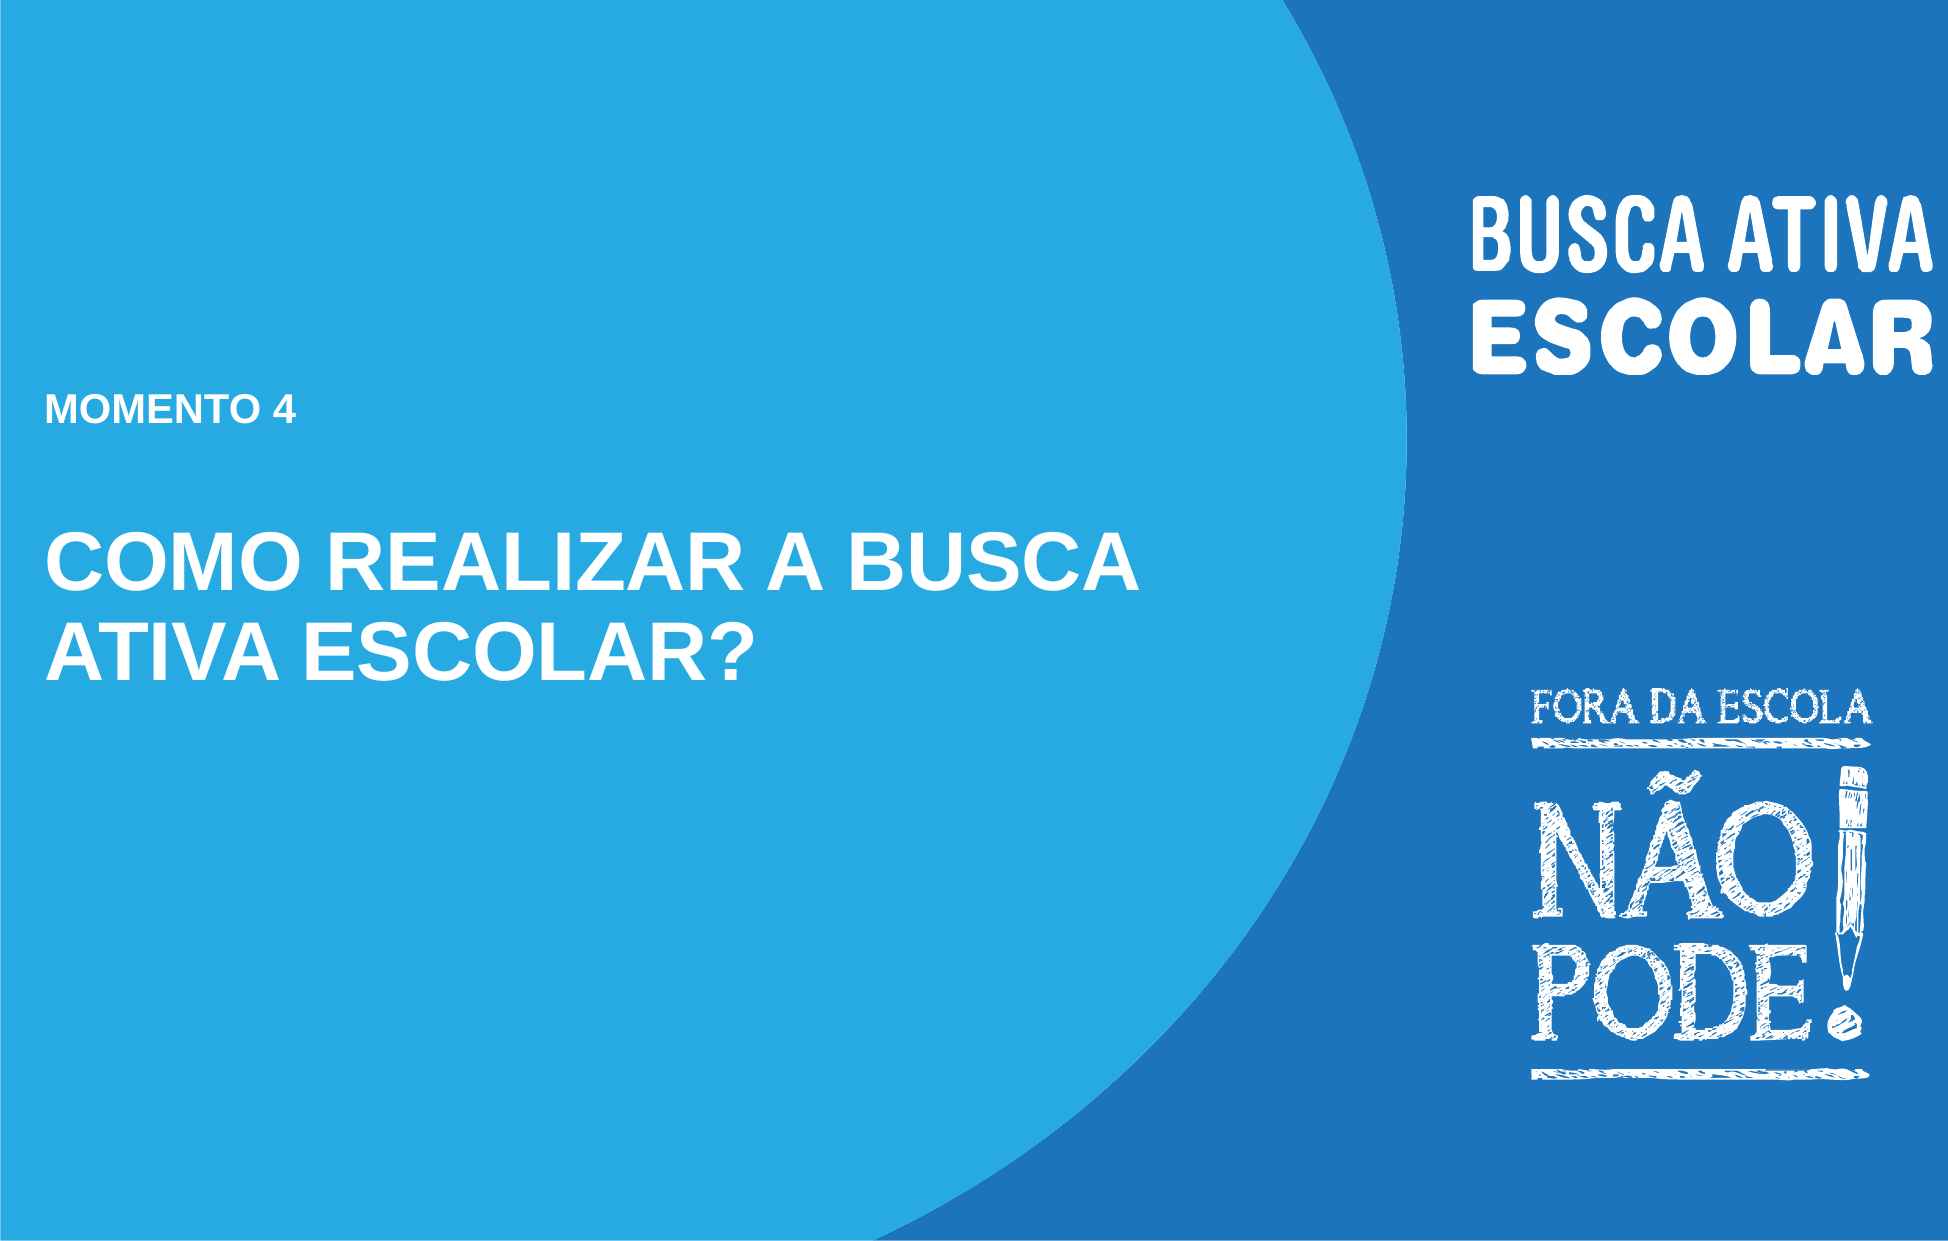

MOMENTO 4

COMO REALIZAR A BUSCA ATIVA ESCOLAR?